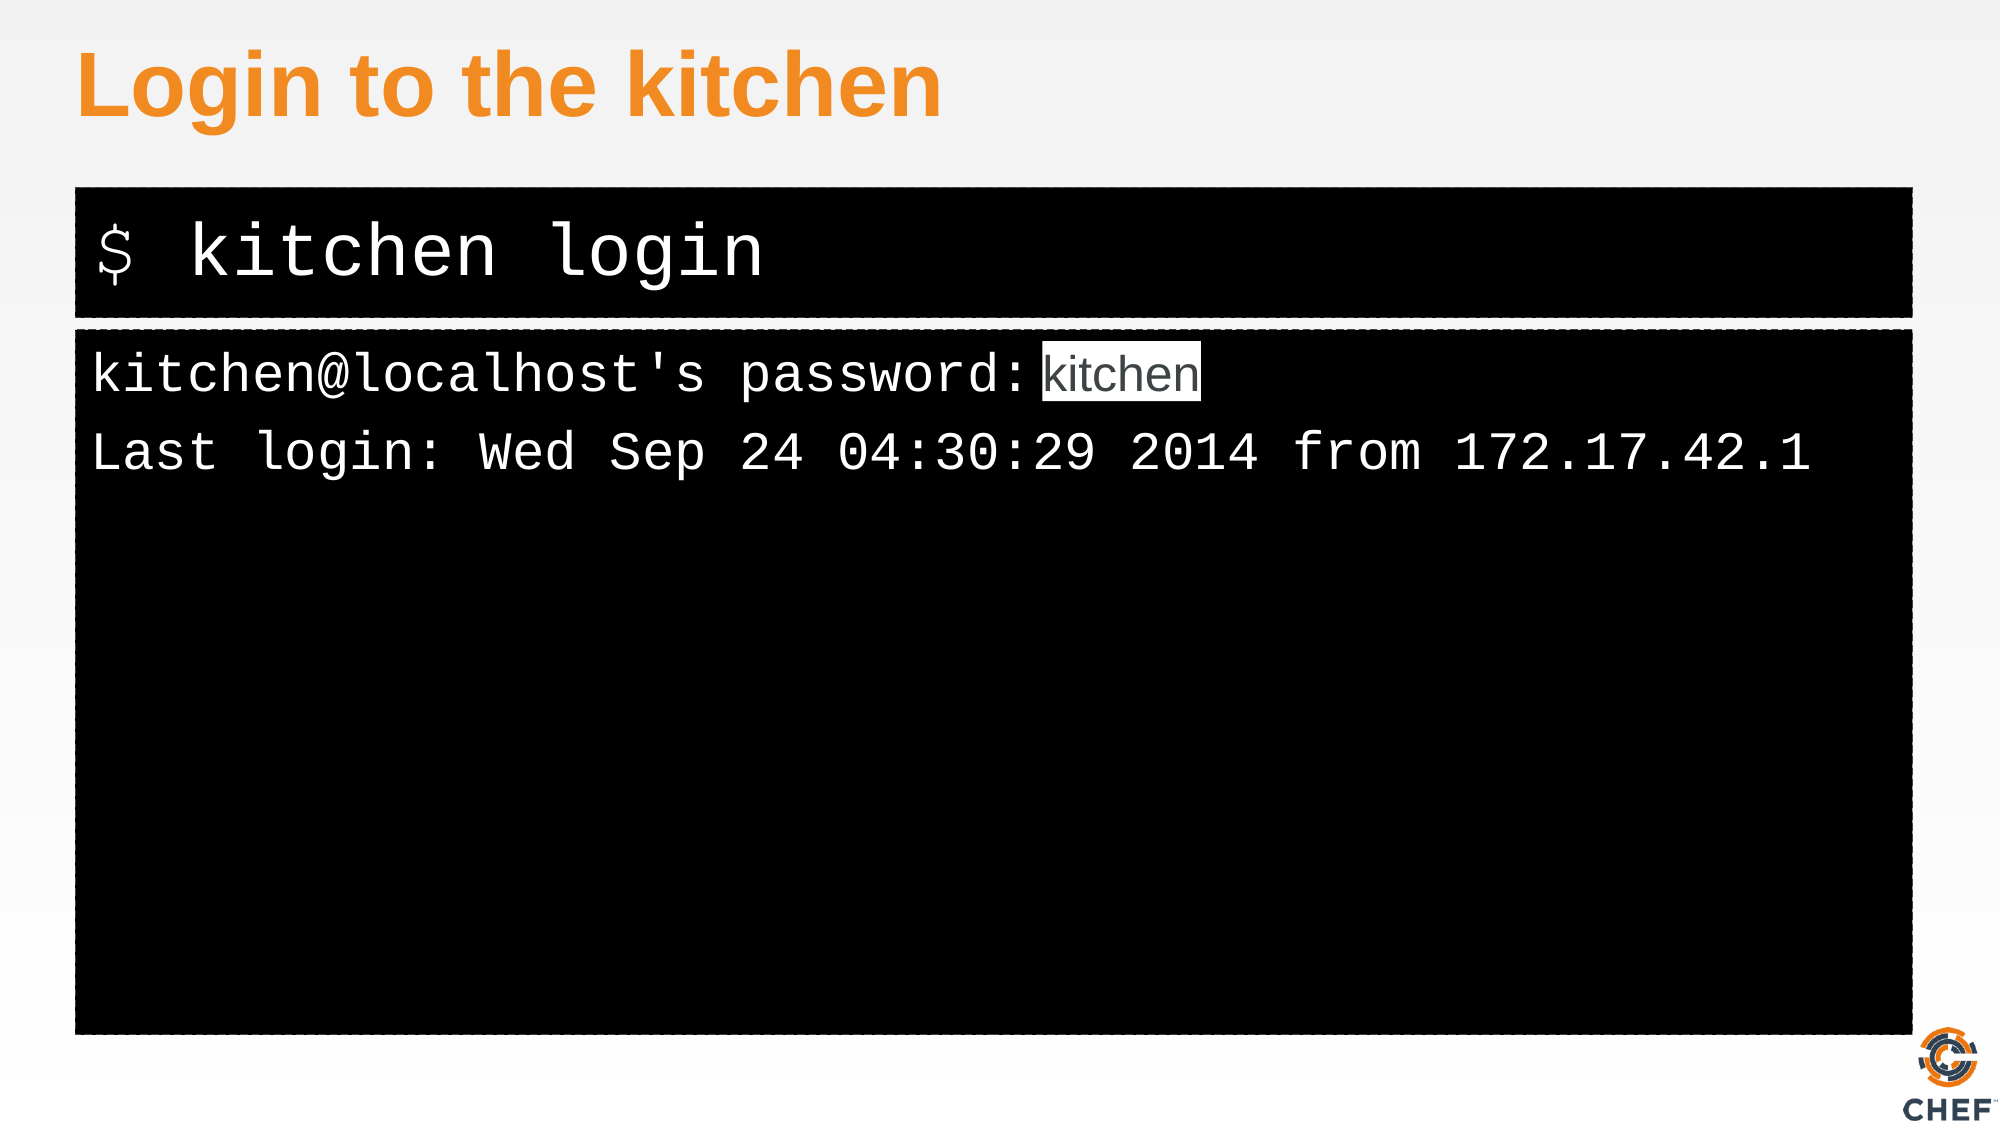

# Login to the kitchen
kitchen login
kitchen@localhost's password:
Last login: Wed Sep 24 04:30:29 2014 from 172.17.42.1
kitchen